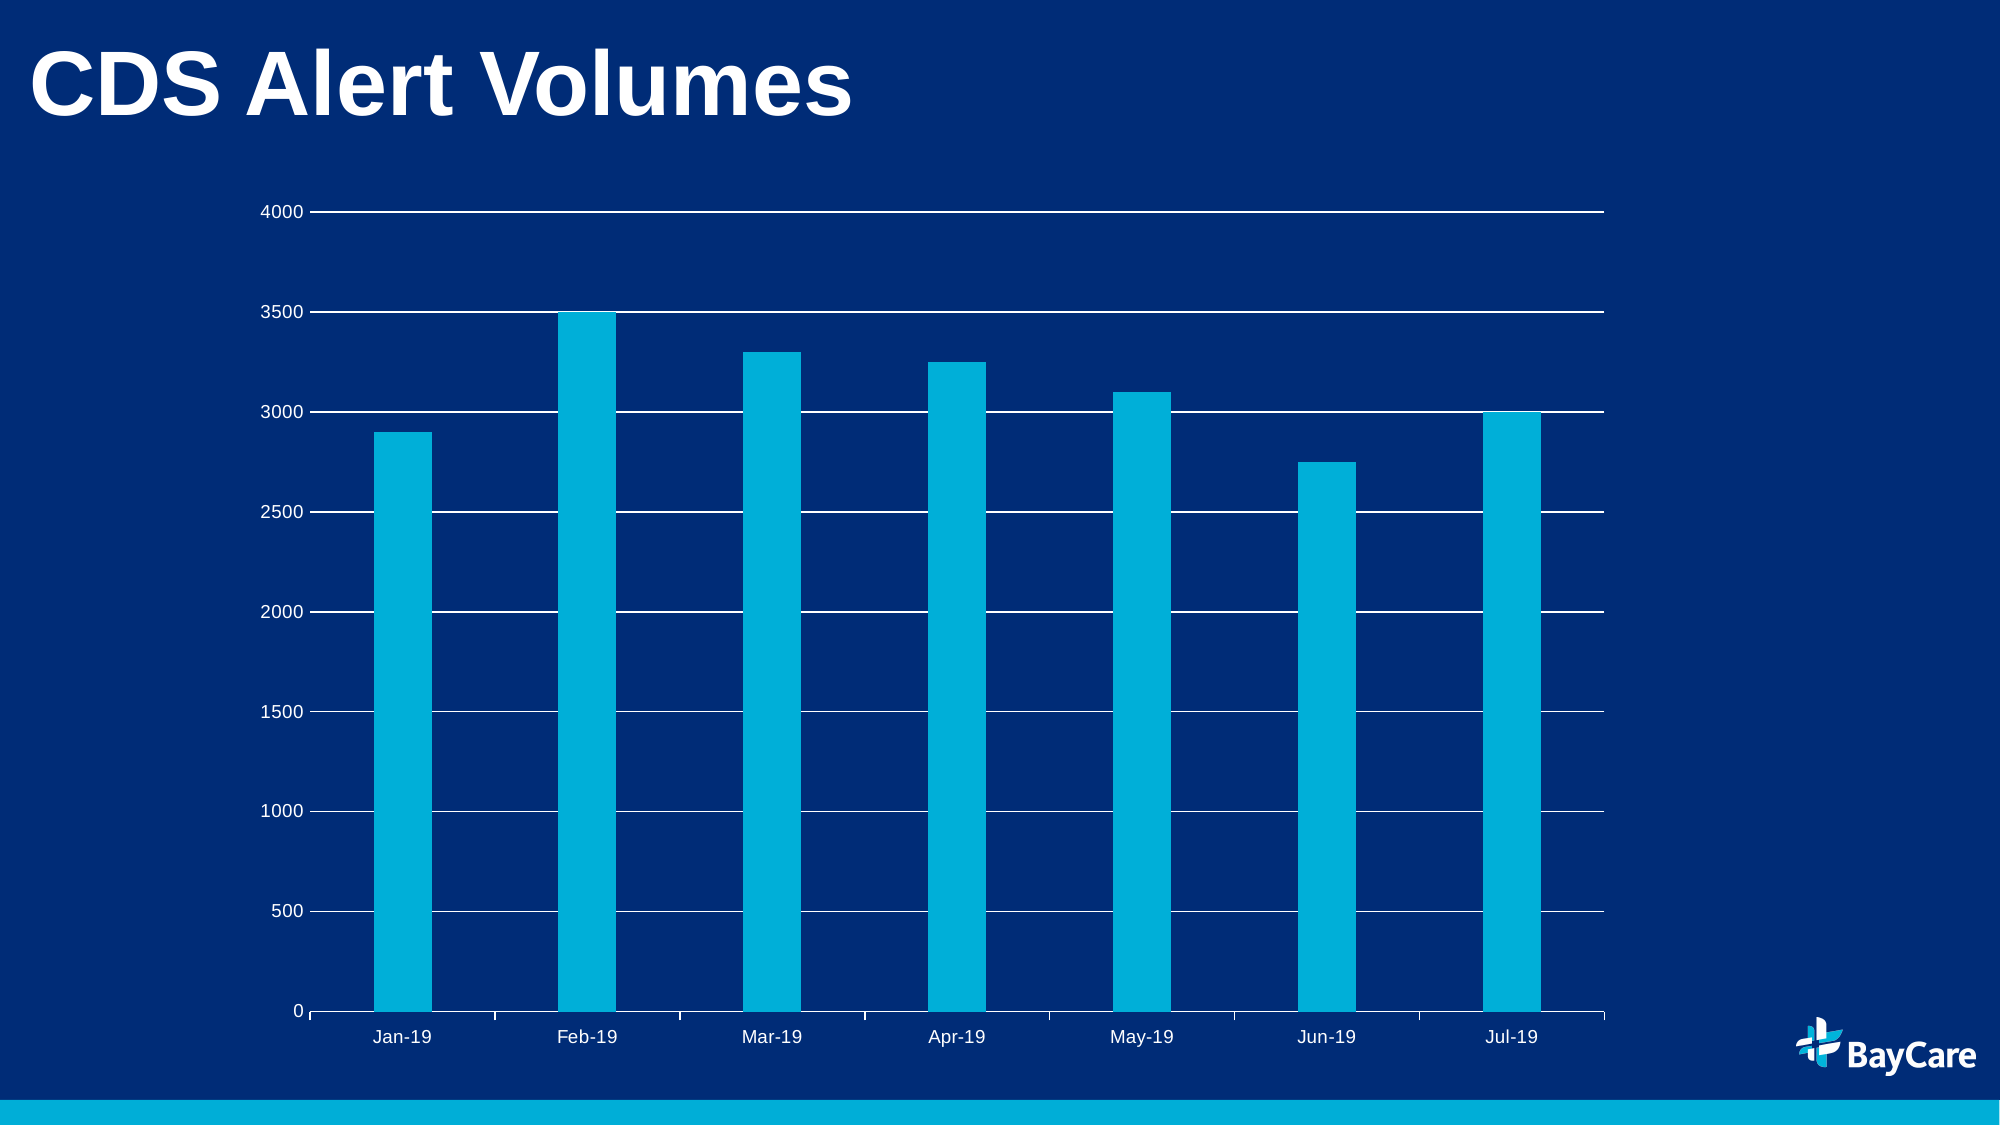

# CDS Alert Volumes

### Chart

| Category | Alerts Fired |
|---|---|
| 43466 | 2900.0 |
| 43497 | 3500.0 |
| 43525 | 3300.0 |
| 43556 | 3250.0 |
| 43586 | 3100.0 |
| 43617 | 2750.0 |
| 43647 | 3000.0 |